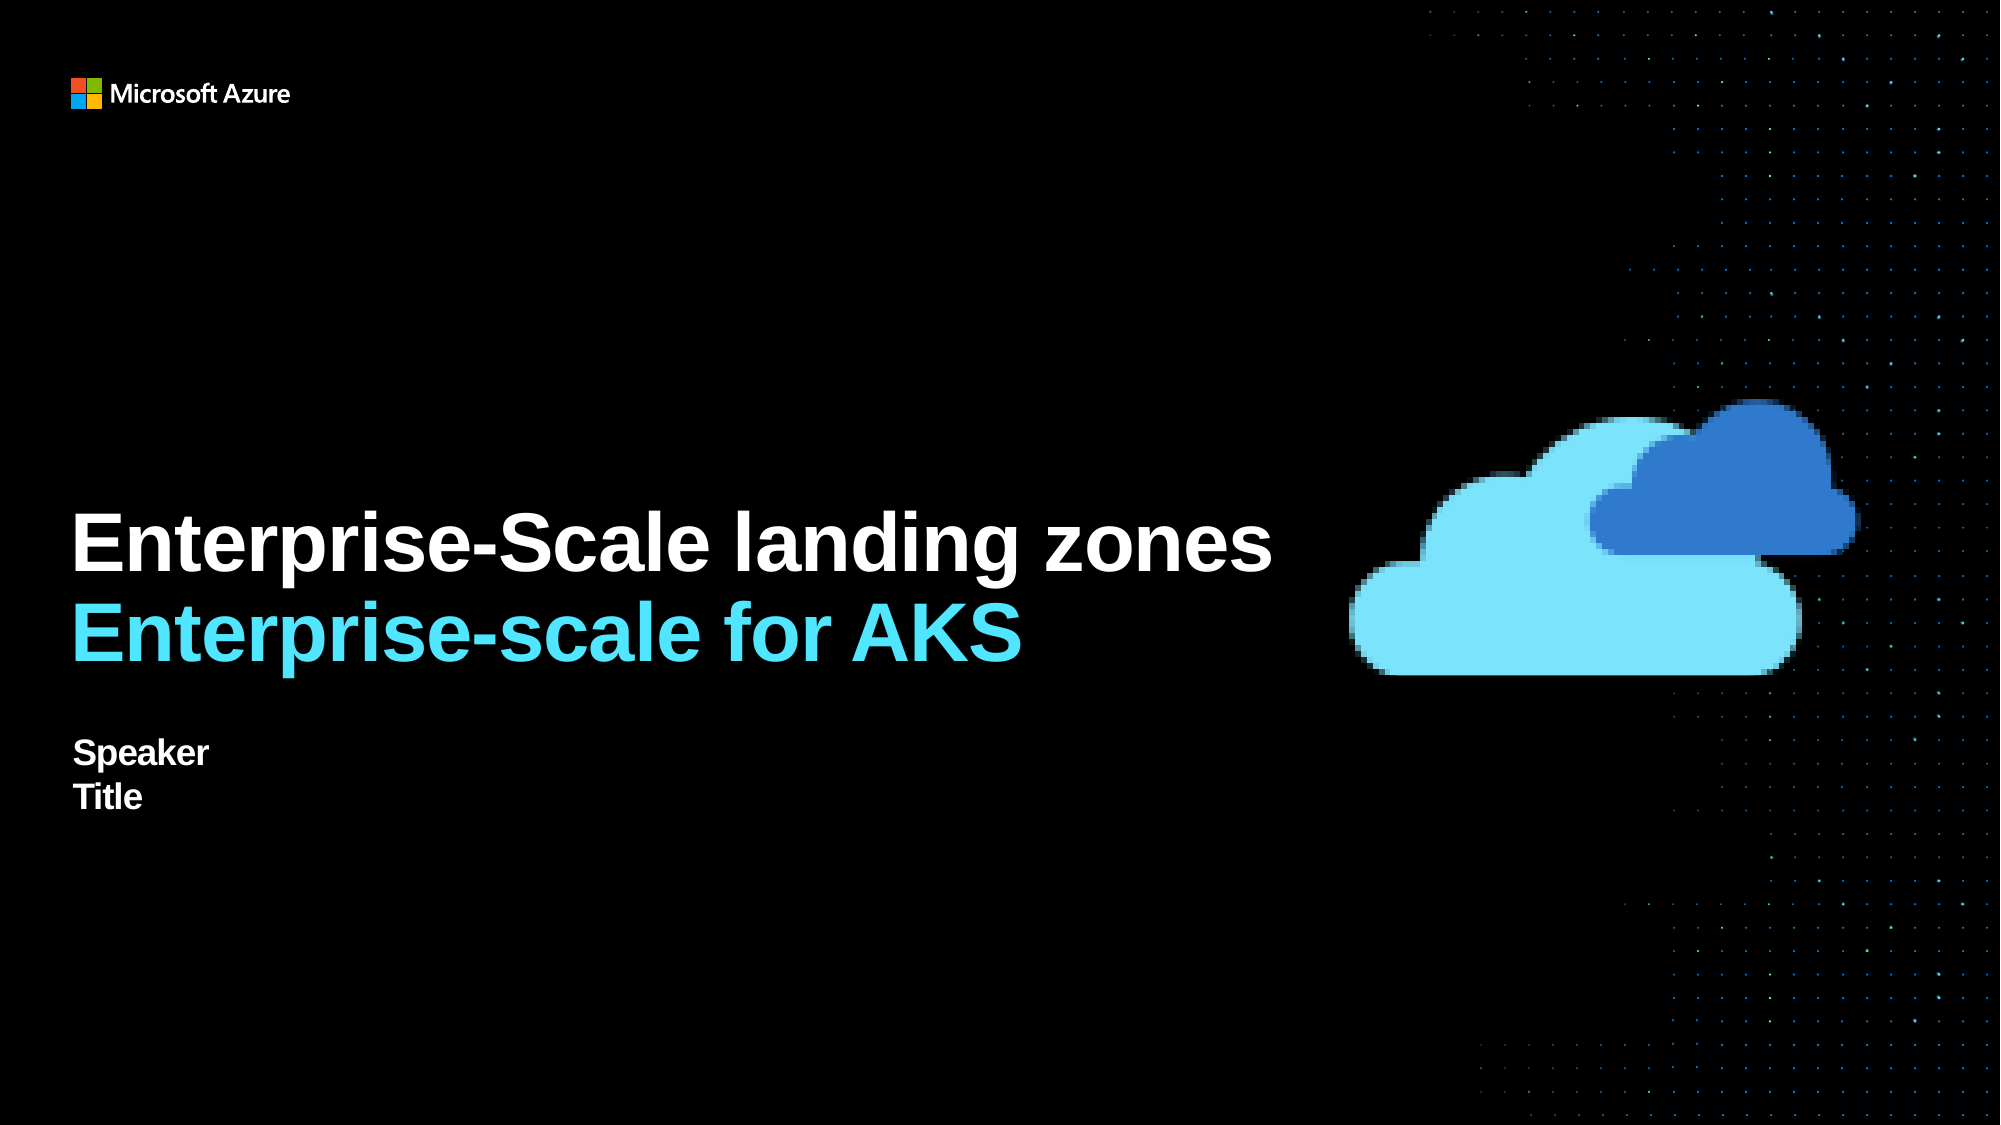

# Enterprise-Scale landing zones Enterprise-scale for AKS
Speaker
Title